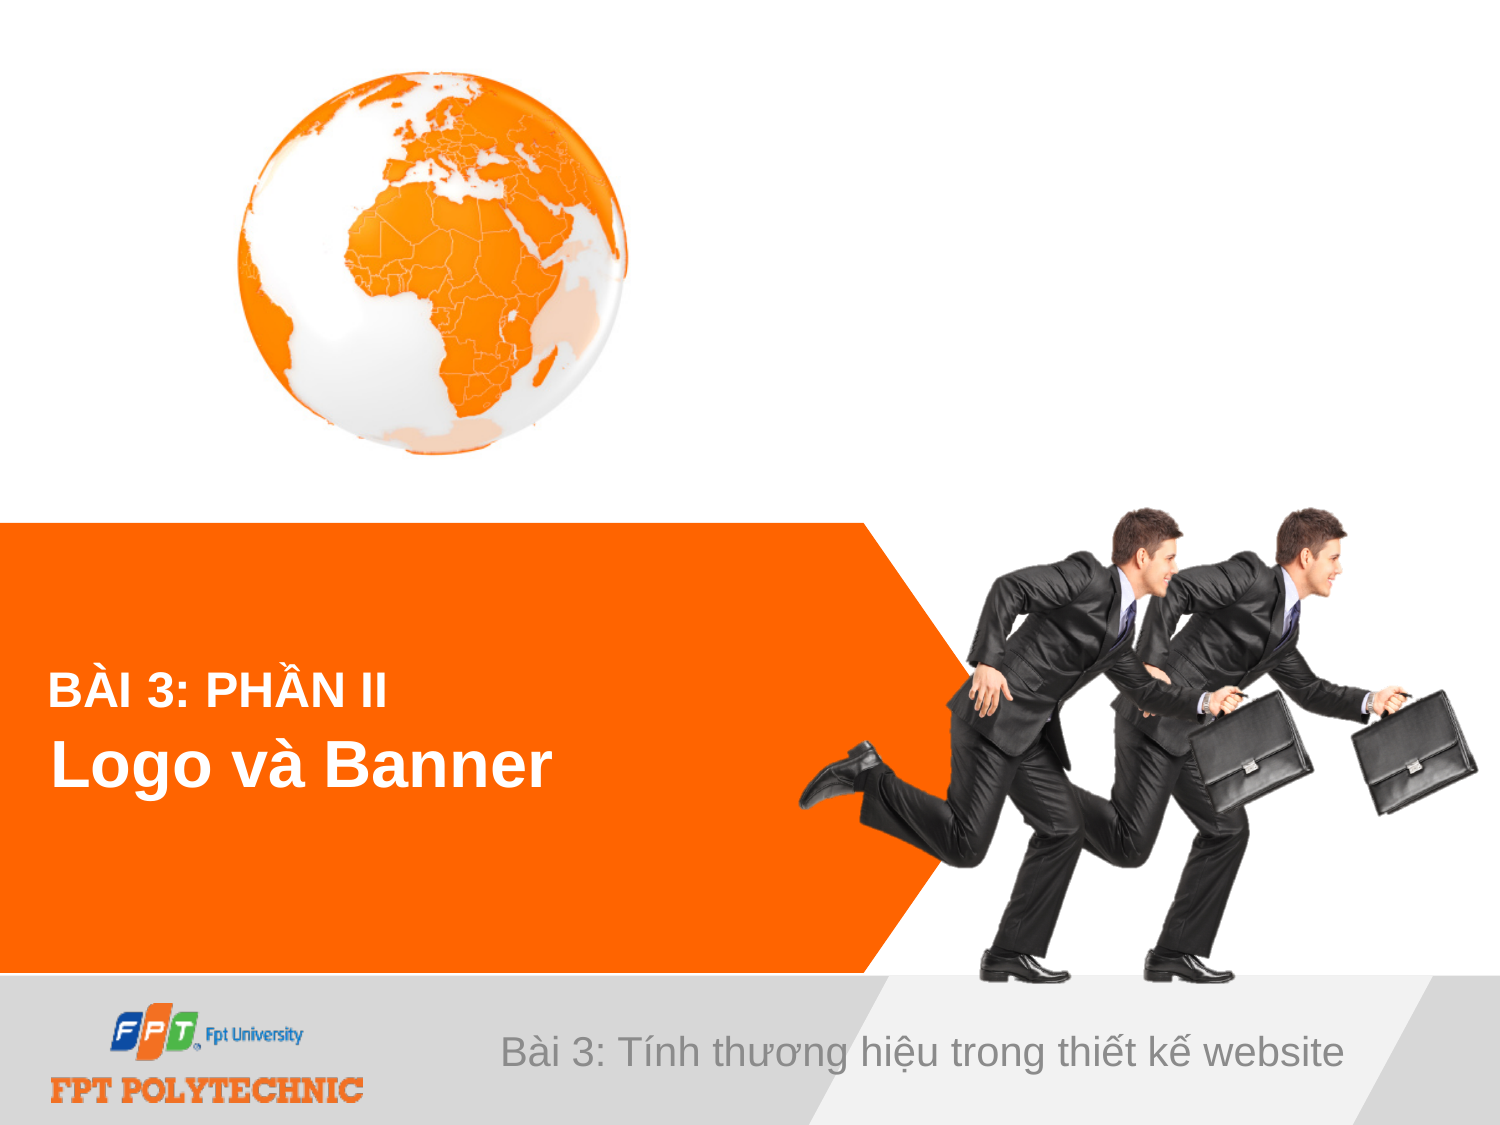

# Logo và Banner
Bài 3: Phần II
Bài 3: Tính thương hiệu trong thiết kế website